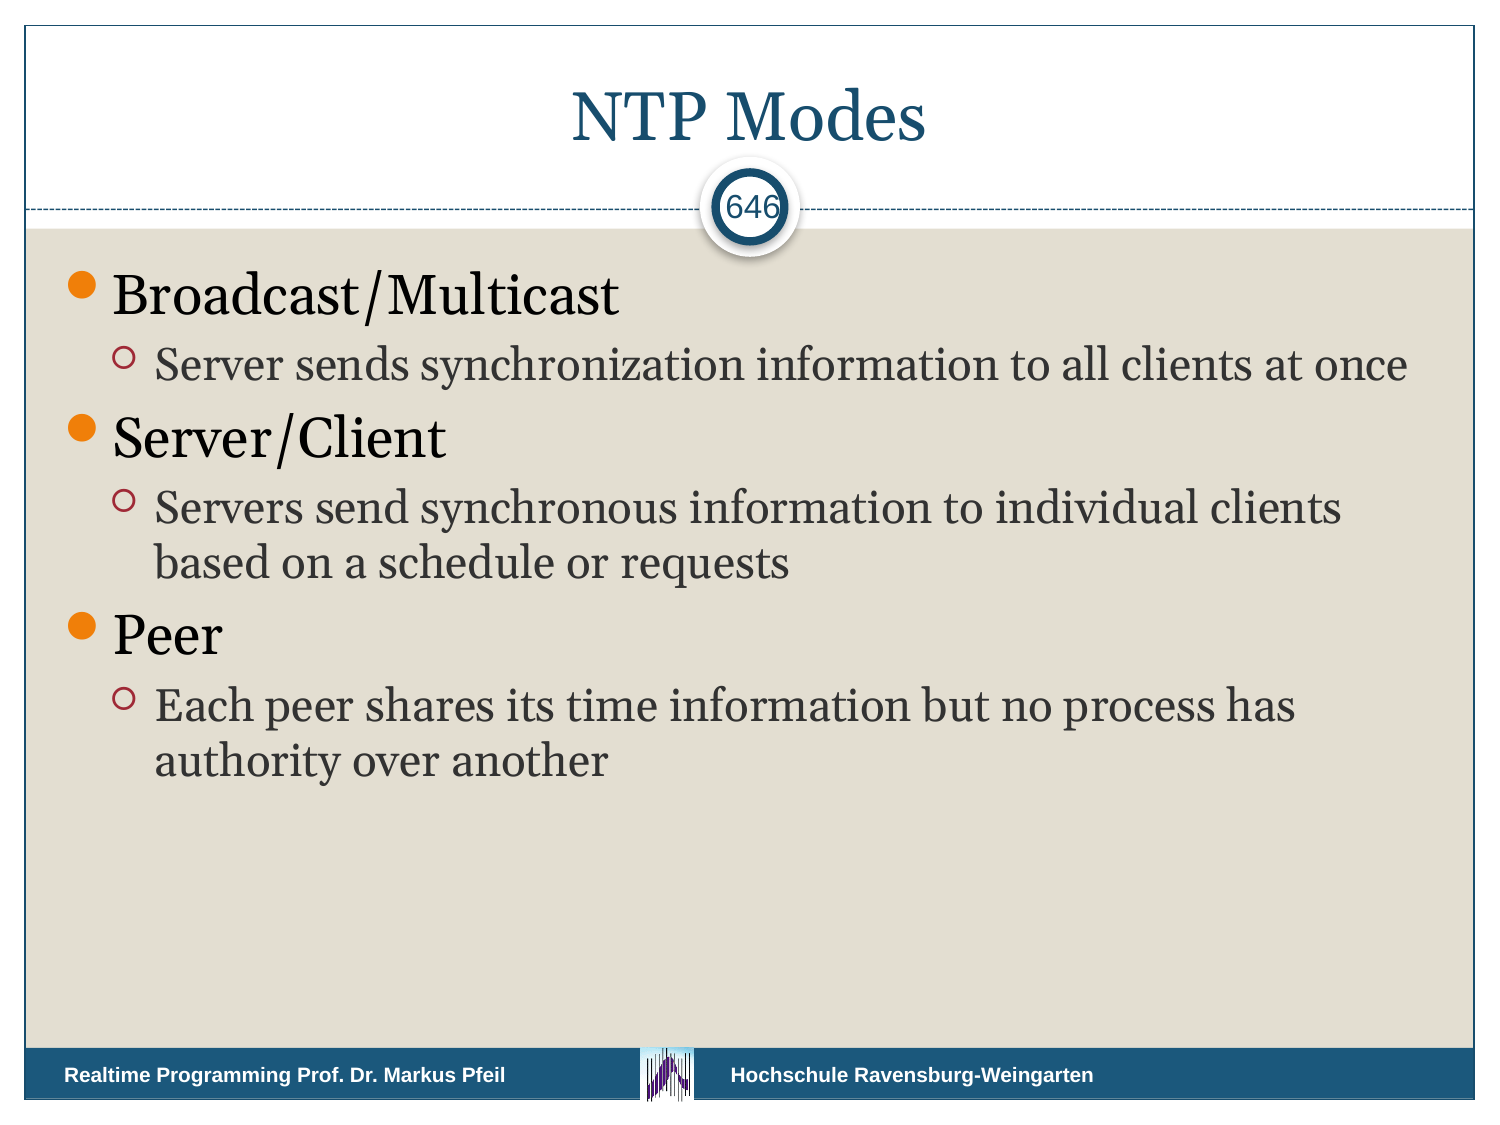

# NTP Modes
646
Broadcast/Multicast
Server sends synchronization information to all clients at once
Server/Client
Servers send synchronous information to individual clients based on a schedule or requests
Peer
Each peer shares its time information but no process has authority over another

Realtime Programming Prof. Dr. Markus Pfeil